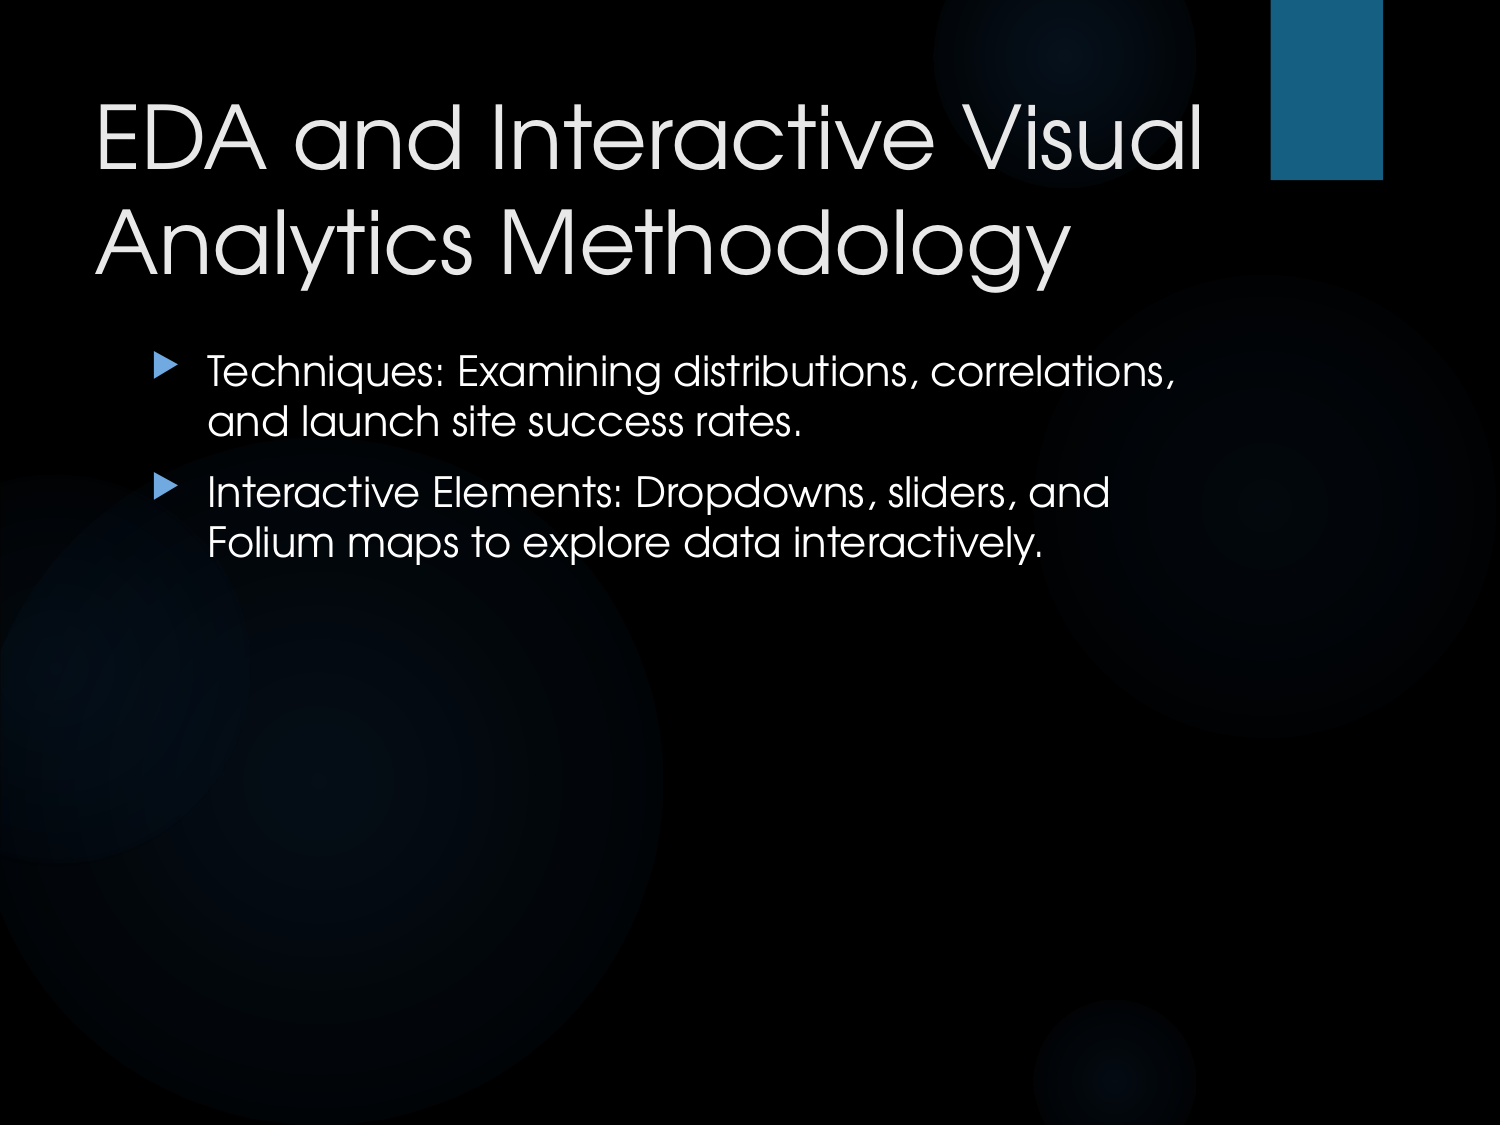

# EDA and Interactive Visual Analytics Methodology
Techniques: Examining distributions, correlations, and launch site success rates.
Interactive Elements: Dropdowns, sliders, and Folium maps to explore data interactively.